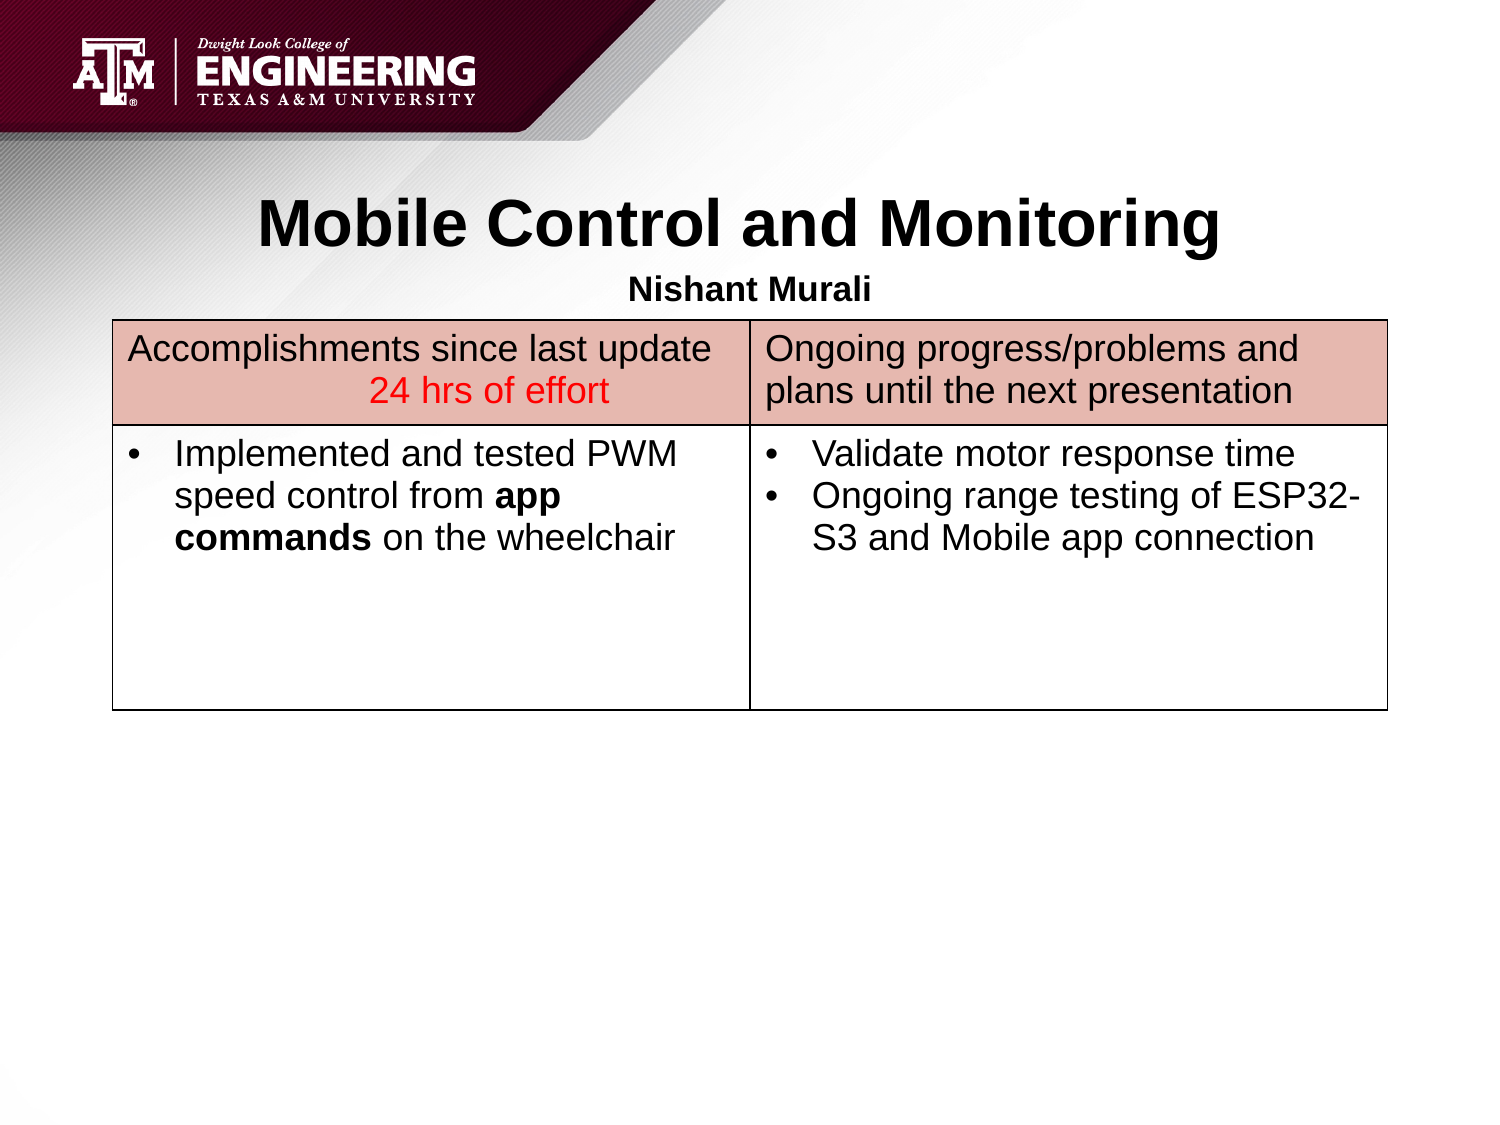

# Mobile Control and Monitoring
Nishant Murali
| Accomplishments since last update 24 hrs of effort | Ongoing progress/problems and plans until the next presentation |
| --- | --- |
| Implemented and tested PWM speed control from app commands on the wheelchair | Validate motor response time Ongoing range testing of ESP32-S3 and Mobile app connection |